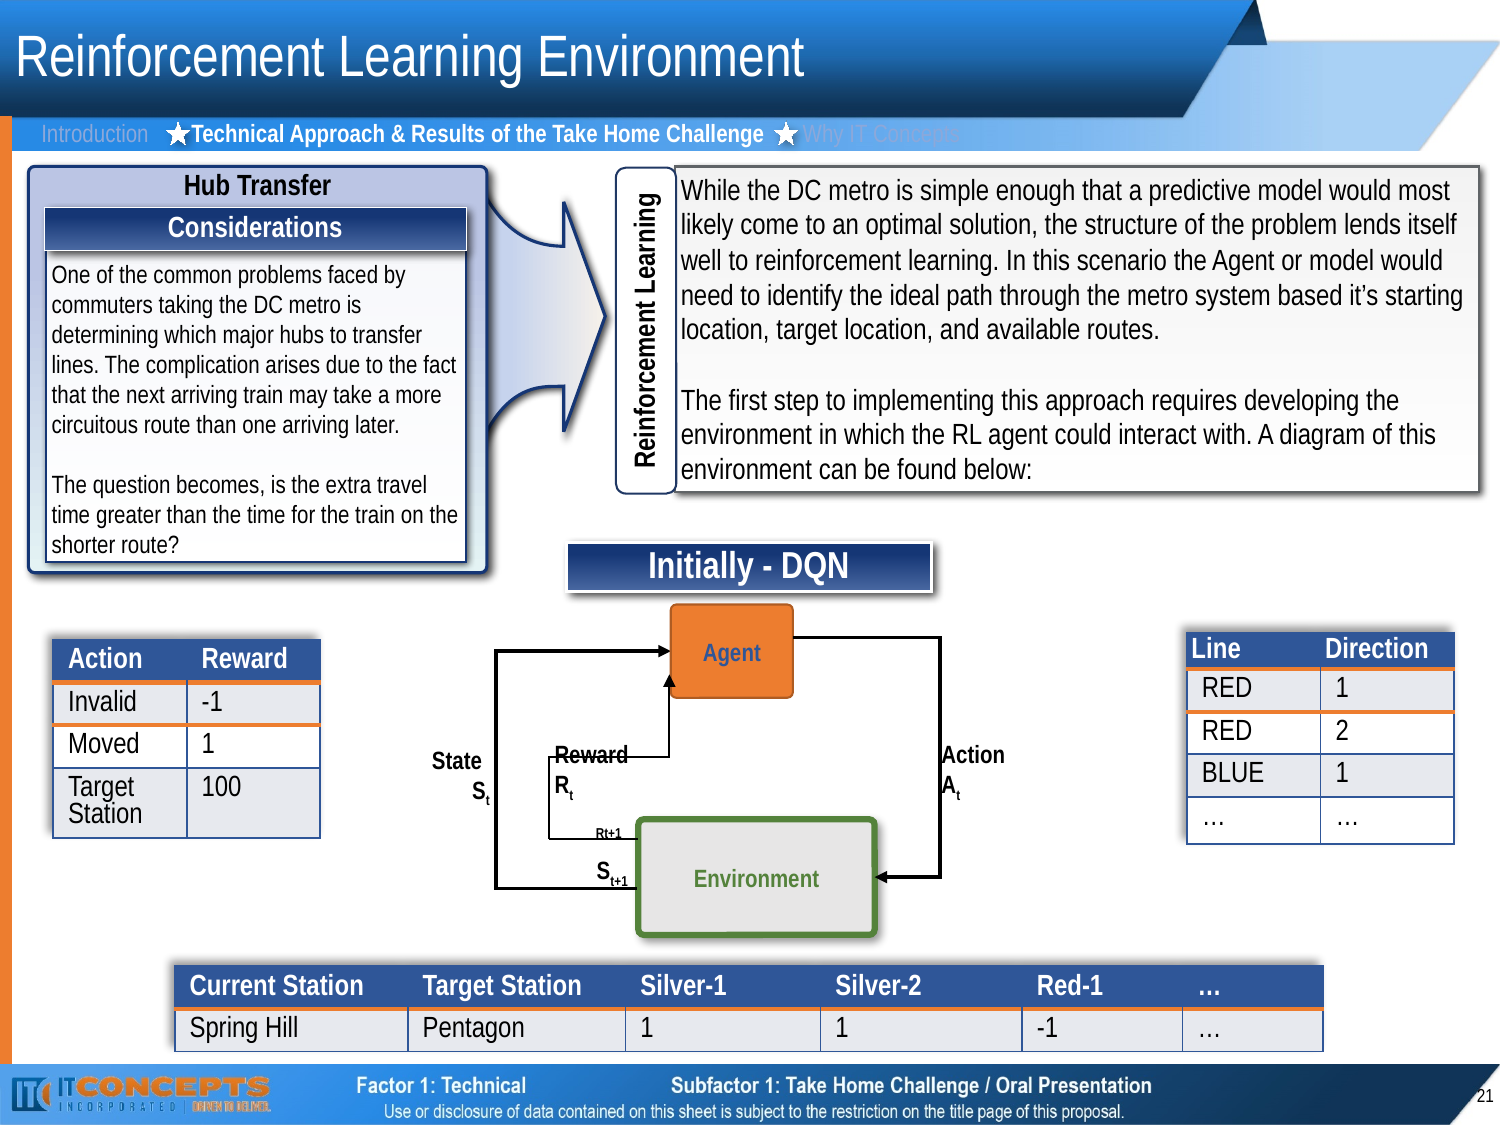

# Reinforcement Learning Environment
Hub Transfer
While the DC metro is simple enough that a predictive model would most likely come to an optimal solution, the structure of the problem lends itself well to reinforcement learning. In this scenario the Agent or model would need to identify the ideal path through the metro system based it’s starting location, target location, and available routes.

The first step to implementing this approach requires developing the environment in which the RL agent could interact with. A diagram of this environment can be found below:

Considerations
One of the common problems faced by commuters taking the DC metro is determining which major hubs to transfer lines. The complication arises due to the fact that the next arriving train may take a more circuitous route than one arriving later.

The question becomes, is the extra travel time greater than the time for the train on the shorter route?

Reinforcement Learning
Initially - DQN
Agent
| Line | Direction |
| --- | --- |
| RED | 1 |
| RED | 2 |
| BLUE | 1 |
| … | … |
| Action | Reward |
| --- | --- |
| Invalid | -1 |
| Moved | 1 |
| Target Station | 100 |
Action
At
Reward
Rt
State
       St

Rt+1
Environment

St+1
| Current Station | Target Station | Silver-1 | Silver-2 | Red-1 | … |
| --- | --- | --- | --- | --- | --- |
| Spring Hill | Pentagon | 1 | 1 | -1 | … |
21